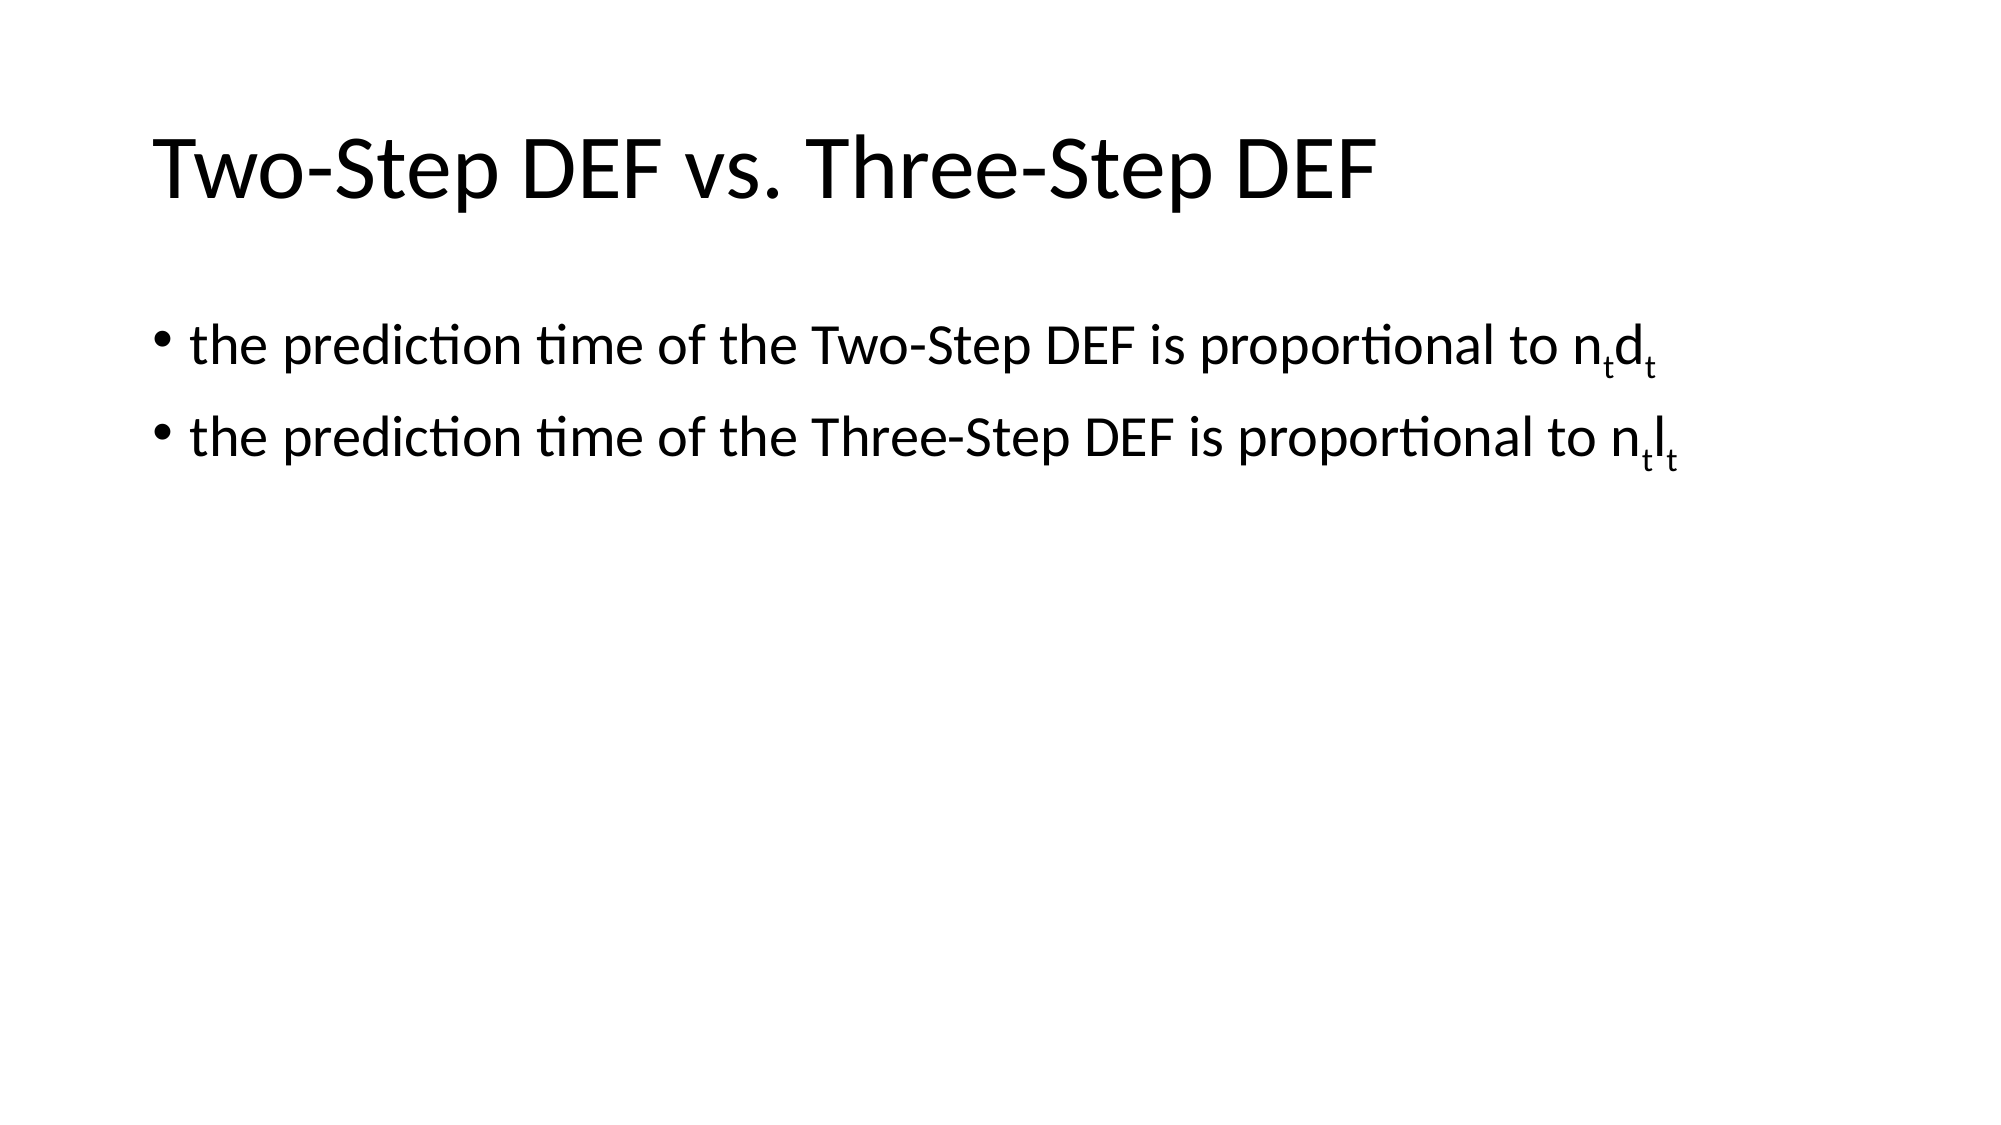

# Two-Step DEF vs. Three-Step DEF
the prediction time of the Two-Step DEF is proportional to ntdt
the prediction time of the Three-Step DEF is proportional to ntlt